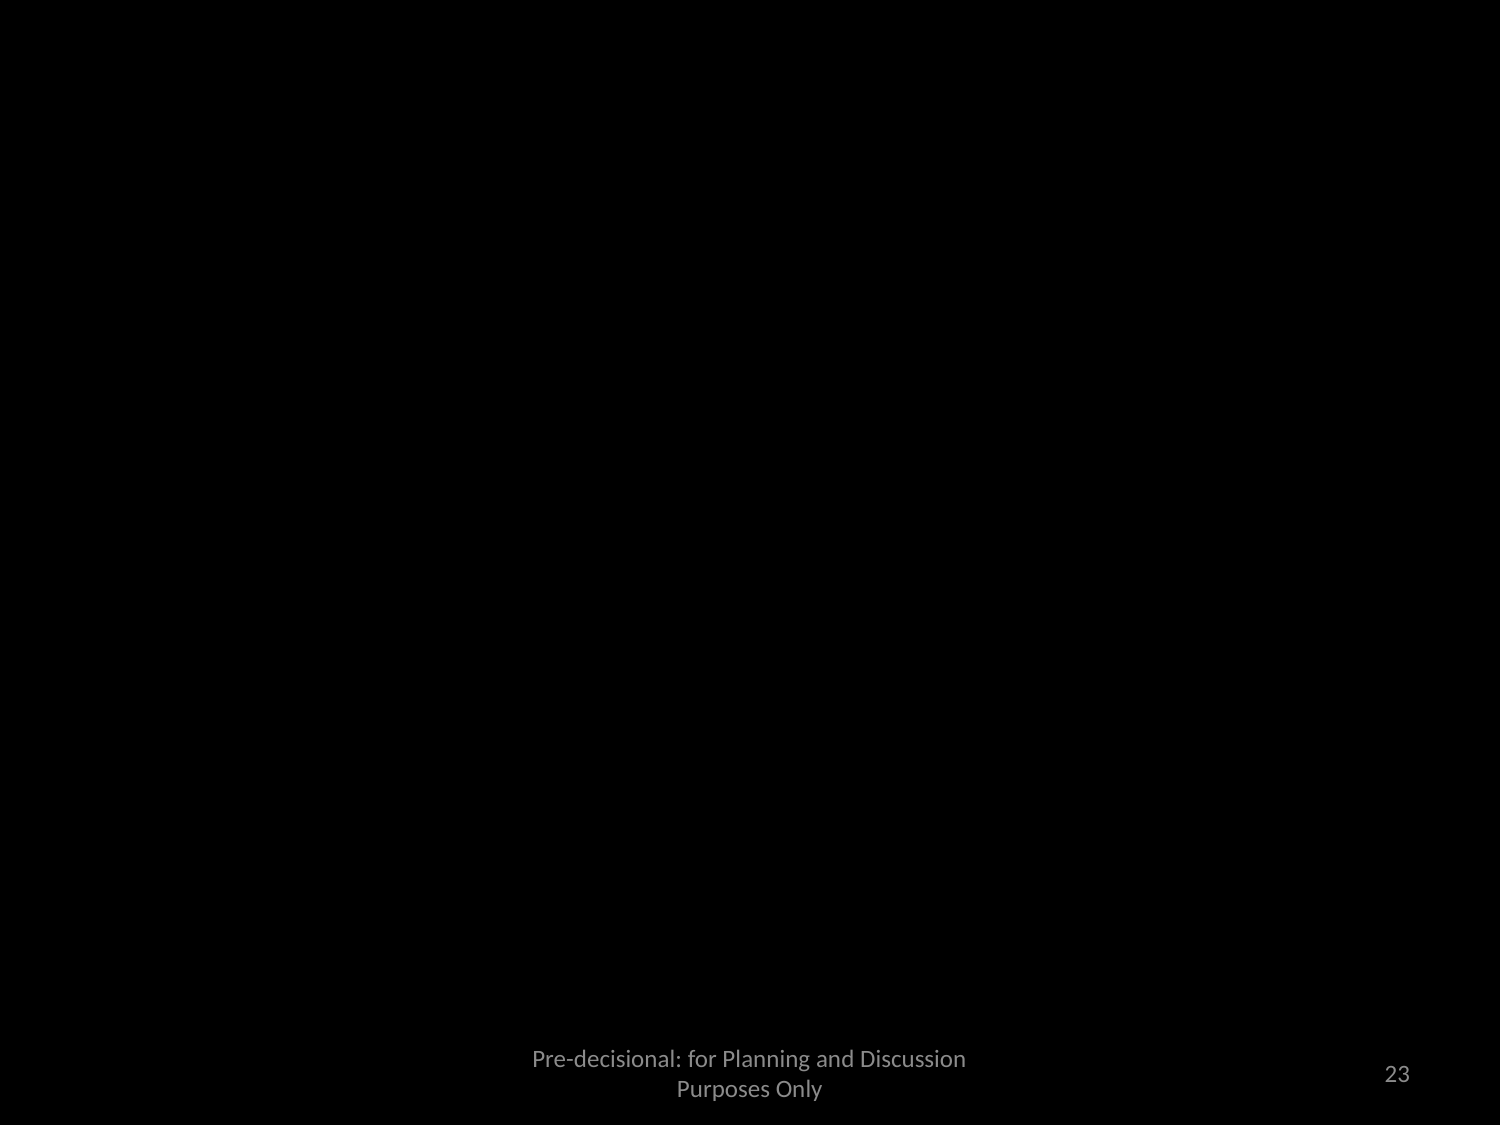

Pre-decisional: for Planning and Discussion Purposes Only
23